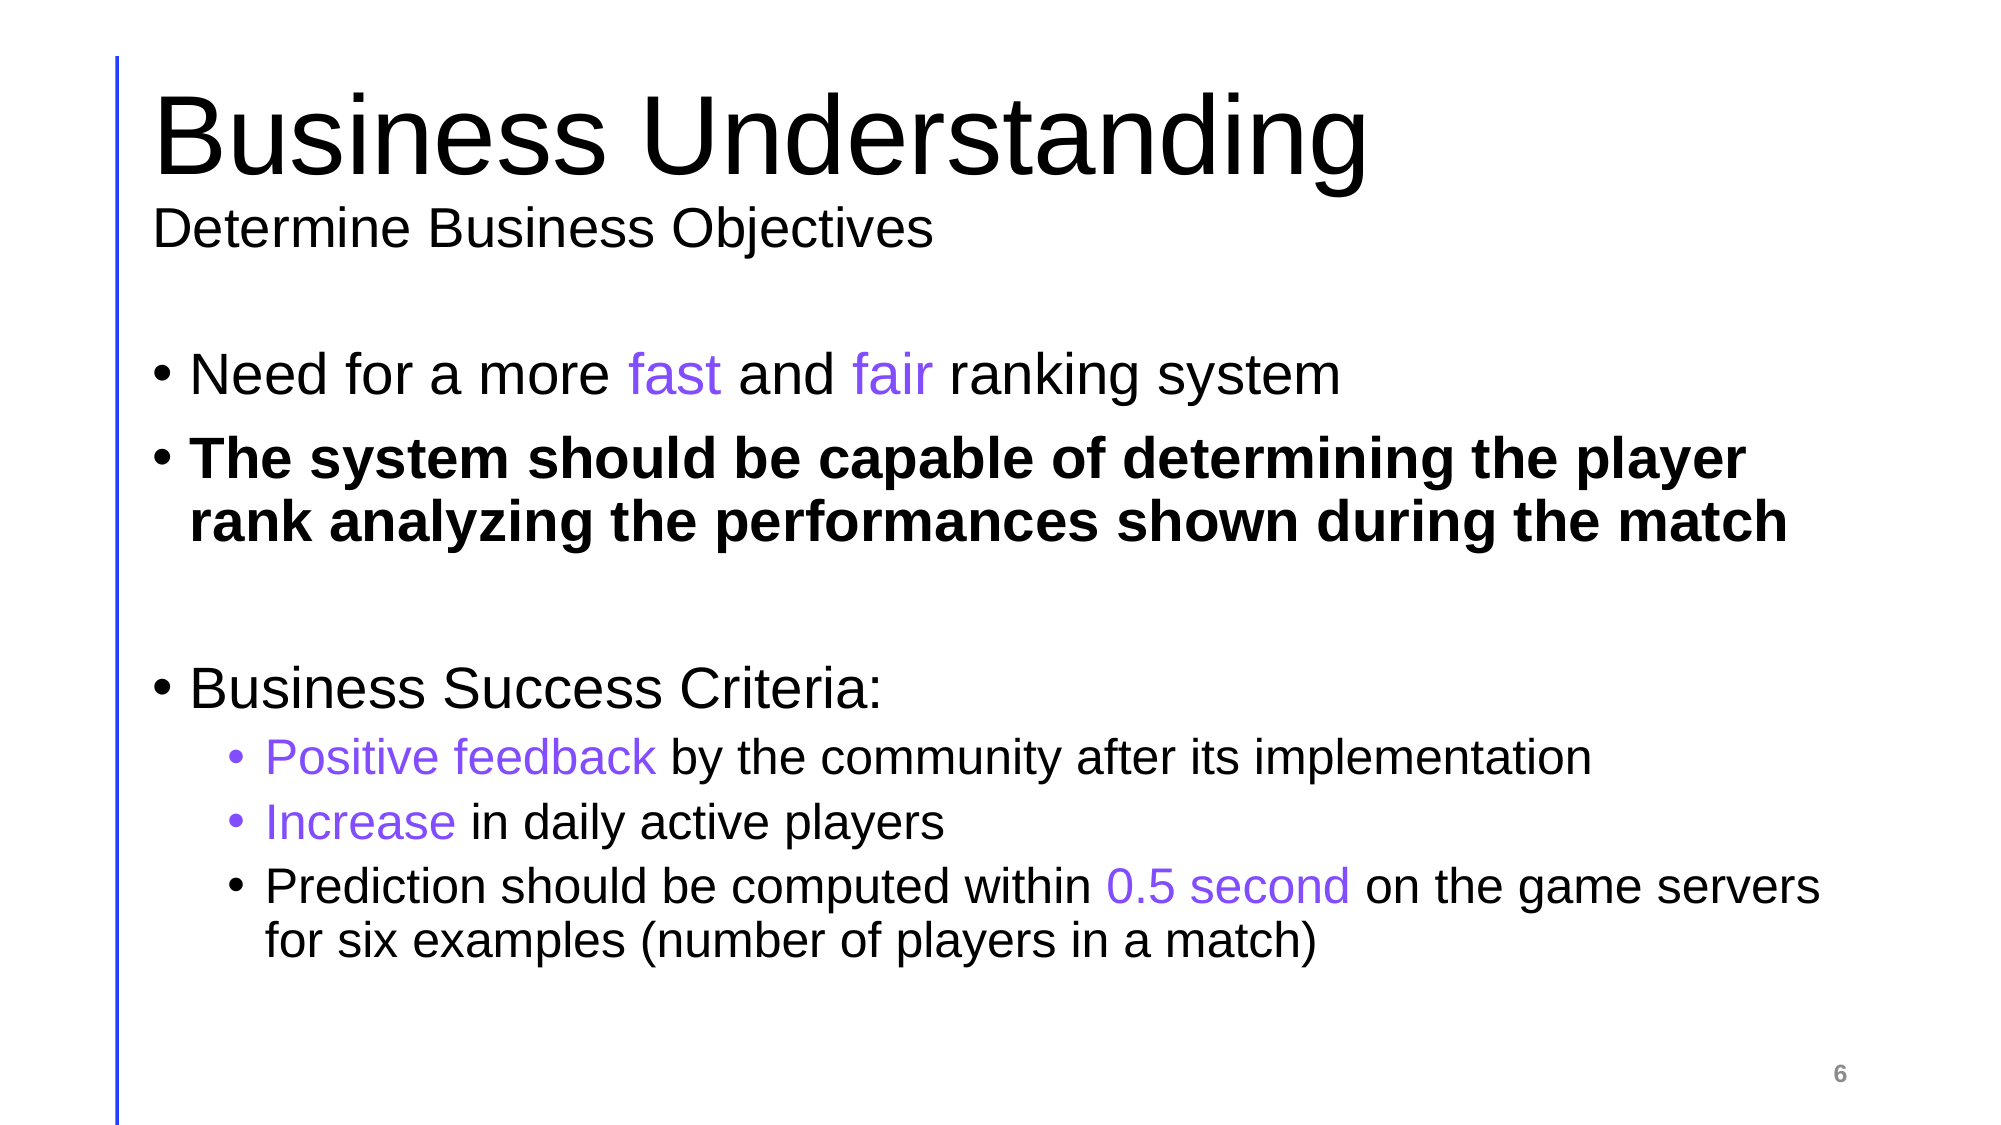

# Business Understanding Determine Business Objectives
Need for a more fast and fair ranking system
The system should be capable of determining the player rank analyzing the performances shown during the match

Business Success Criteria:
Positive feedback by the community after its implementation
Increase in daily active players
Prediction should be computed within 0.5 second on the game servers for six examples (number of players in a match)
6